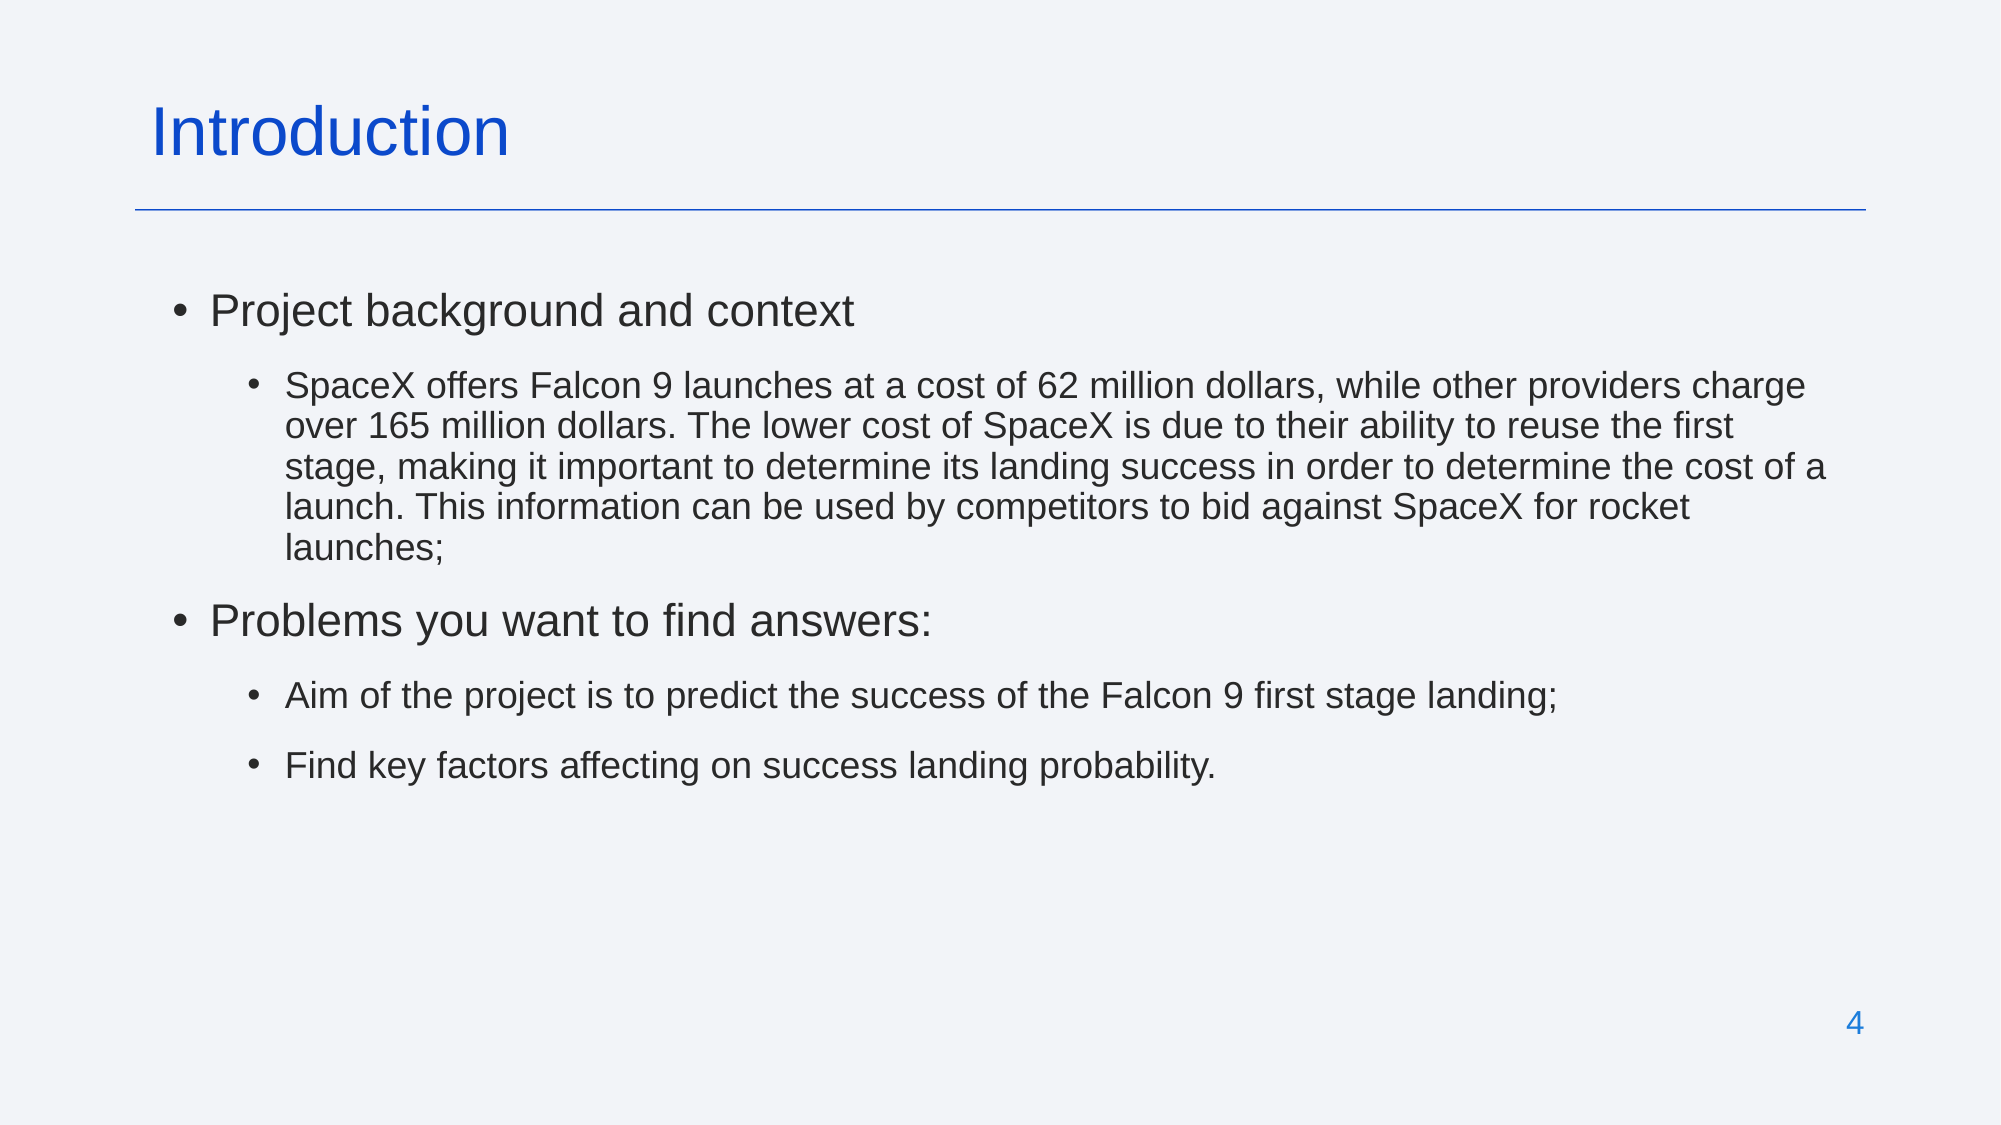

Introduction
Project background and context
SpaceX offers Falcon 9 launches at a cost of 62 million dollars, while other providers charge over 165 million dollars. The lower cost of SpaceX is due to their ability to reuse the first stage, making it important to determine its landing success in order to determine the cost of a launch. This information can be used by competitors to bid against SpaceX for rocket launches;
Problems you want to find answers:
Aim of the project is to predict the success of the Falcon 9 first stage landing;
Find key factors affecting on success landing probability.
4